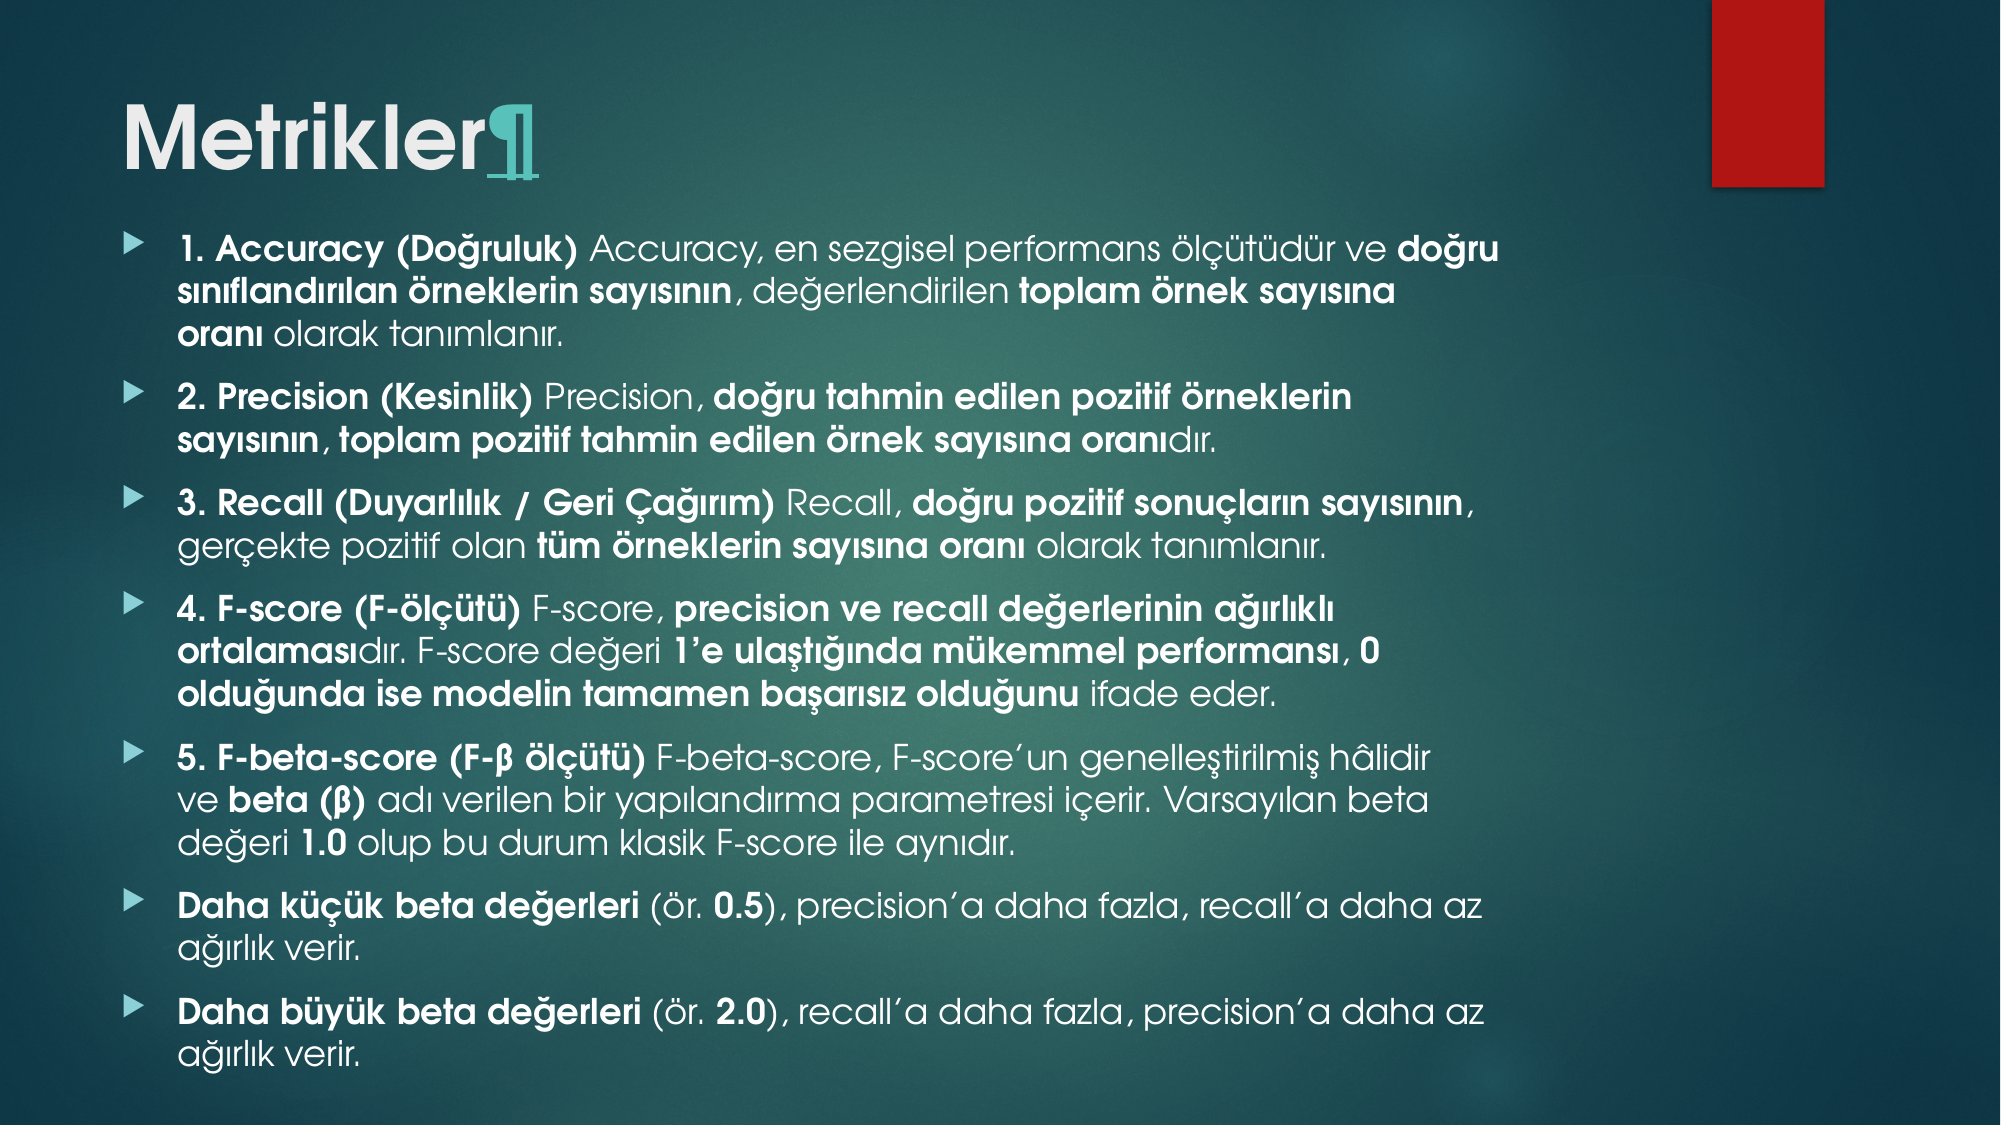

# Metrikler¶
1. Accuracy (Doğruluk) Accuracy, en sezgisel performans ölçütüdür ve doğru sınıflandırılan örneklerin sayısının, değerlendirilen toplam örnek sayısına oranı olarak tanımlanır.
2. Precision (Kesinlik) Precision, doğru tahmin edilen pozitif örneklerin sayısının, toplam pozitif tahmin edilen örnek sayısına oranıdır.
3. Recall (Duyarlılık / Geri Çağırım) Recall, doğru pozitif sonuçların sayısının, gerçekte pozitif olan tüm örneklerin sayısına oranı olarak tanımlanır.
4. F-score (F-ölçütü) F-score, precision ve recall değerlerinin ağırlıklı ortalamasıdır. F-score değeri 1’e ulaştığında mükemmel performansı, 0 olduğunda ise modelin tamamen başarısız olduğunu ifade eder.
5. F-beta-score (F-β ölçütü) F-beta-score, F-score’un genelleştirilmiş hâlidir ve beta (β) adı verilen bir yapılandırma parametresi içerir. Varsayılan beta değeri 1.0 olup bu durum klasik F-score ile aynıdır.
Daha küçük beta değerleri (ör. 0.5), precision’a daha fazla, recall’a daha az ağırlık verir.
Daha büyük beta değerleri (ör. 2.0), recall’a daha fazla, precision’a daha az ağırlık verir.